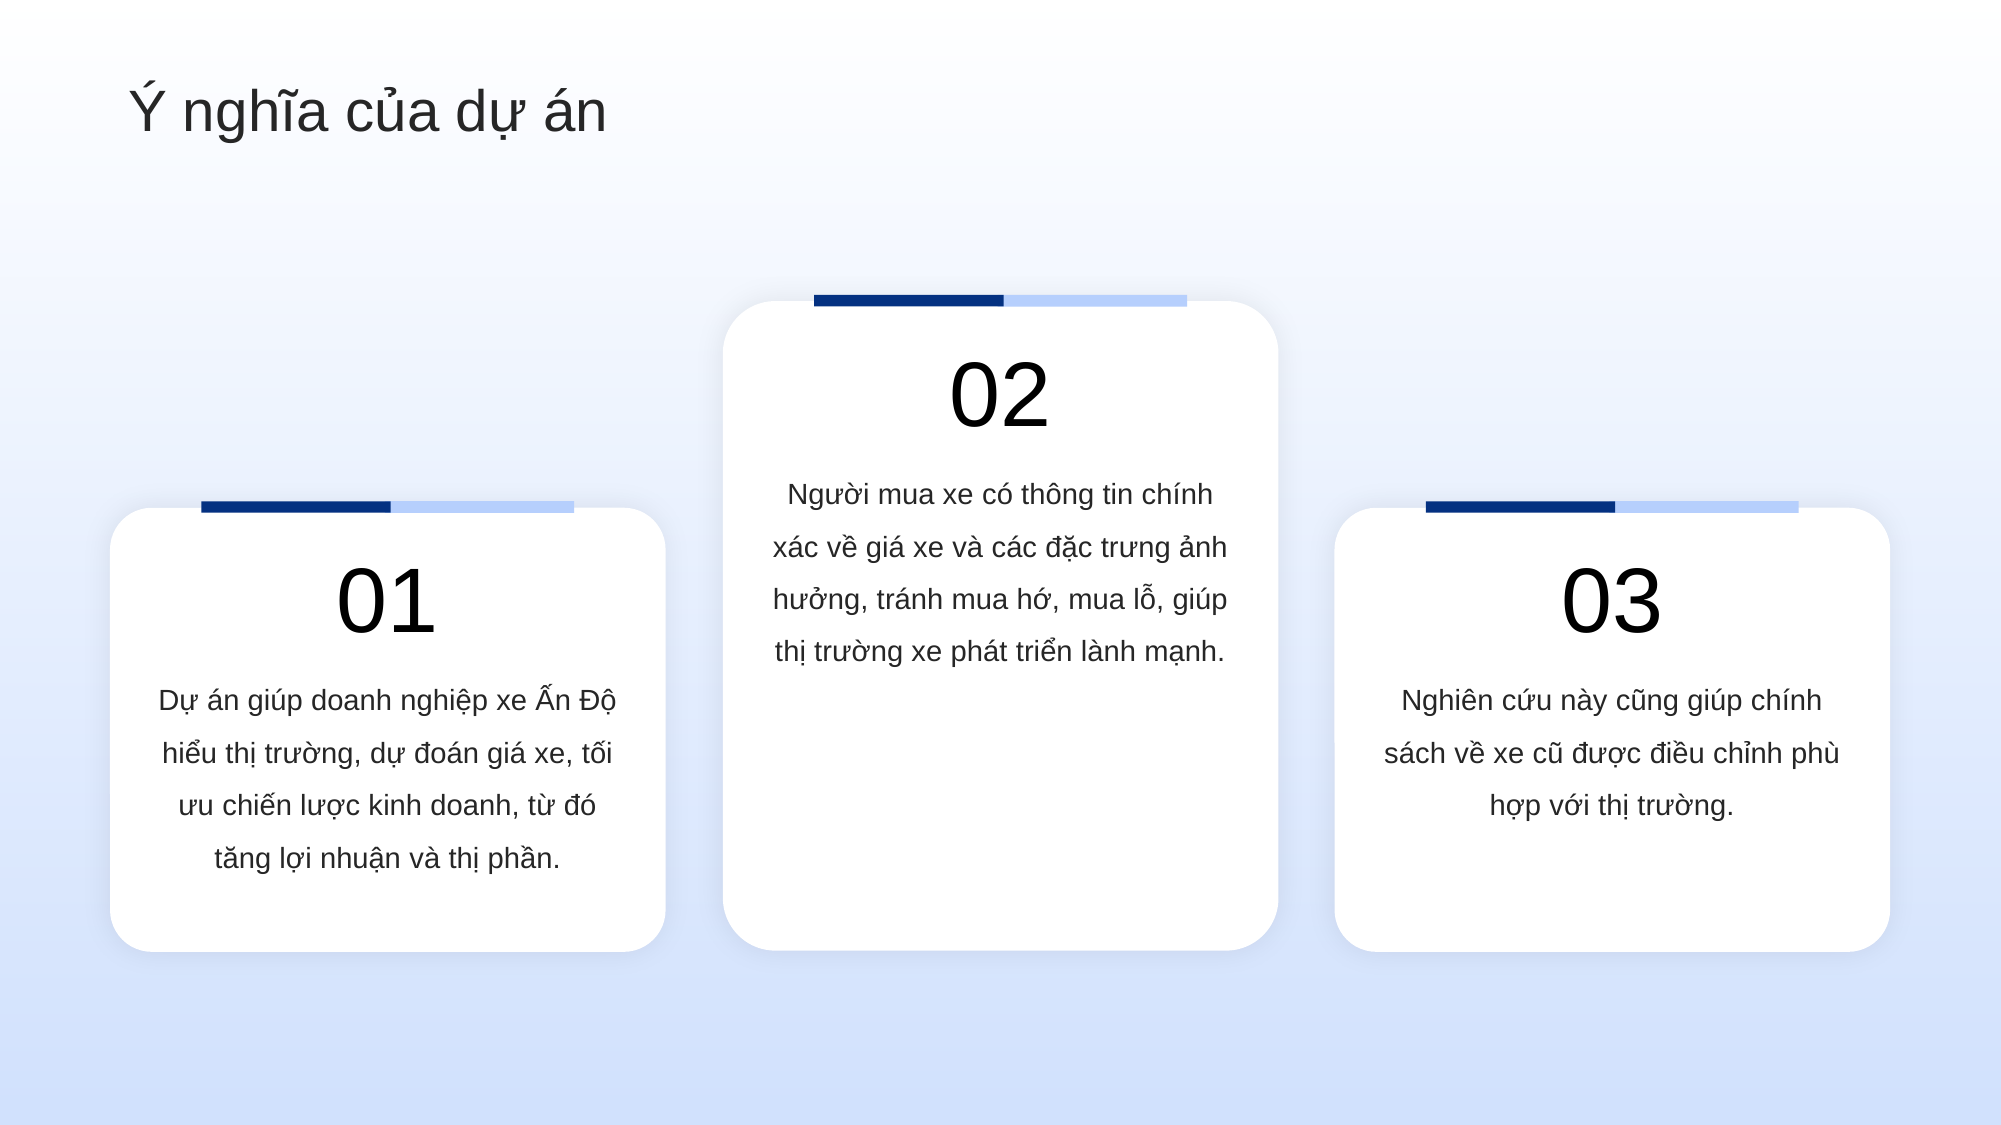

Ý nghĩa của dự án

02
Người mua xe có thông tin chính xác về giá xe và các đặc trưng ảnh hưởng, tránh mua hớ, mua lỗ, giúp thị trường xe phát triển lành mạnh.

01
03
Nghiên cứu này cũng giúp chính sách về xe cũ được điều chỉnh phù hợp với thị trường.
Dự án giúp doanh nghiệp xe Ấn Độ hiểu thị trường, dự đoán giá xe, tối ưu chiến lược kinh doanh, từ đó tăng lợi nhuận và thị phần.